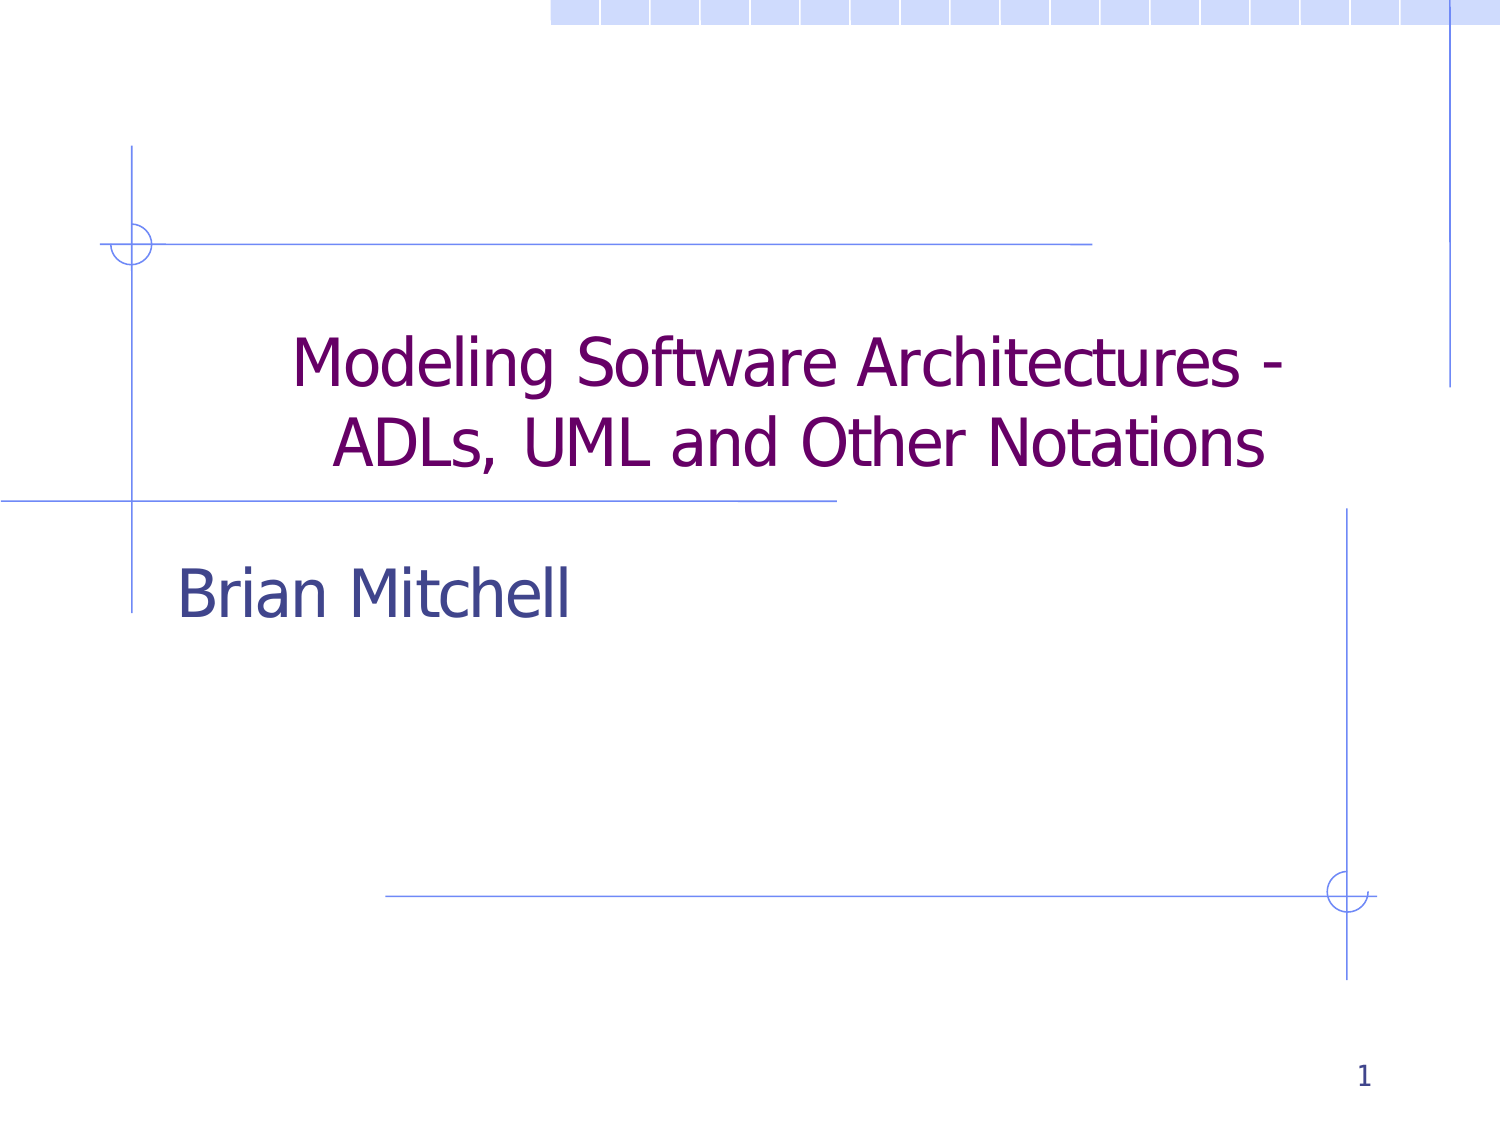

# Modeling Software Architectures - ADLs, UML and Other Notations
Brian Mitchell
1